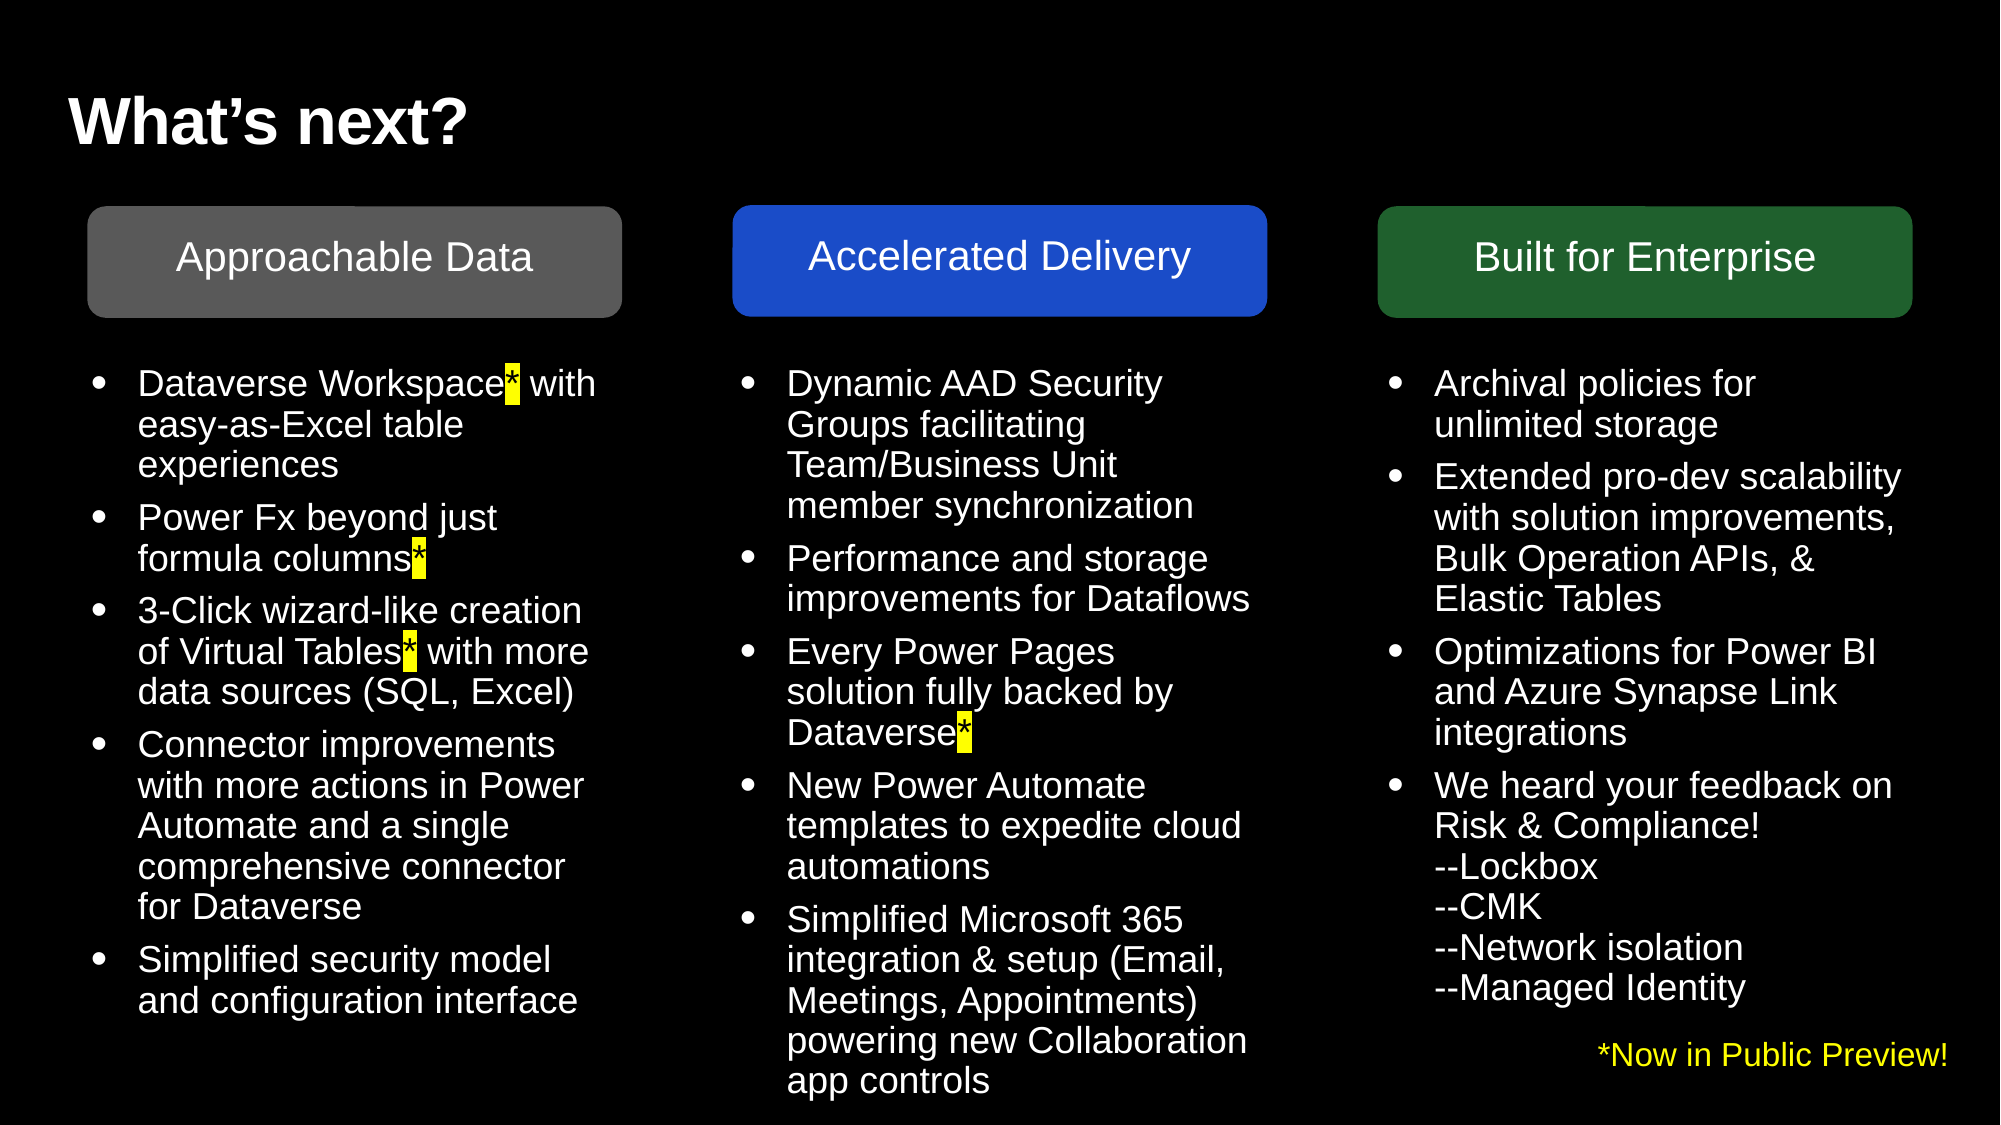

# What’s next?
Accelerated Delivery
Dynamic AAD Security Groups facilitating Team/Business Unit member synchronization
Performance and storage improvements for Dataflows
Every Power Pages solution fully backed by Dataverse*
New Power Automate templates to expedite cloud automations
Simplified Microsoft 365 integration & setup (Email, Meetings, Appointments) powering new Collaboration app controls
Approachable Data
Dataverse Workspace* with easy-as-Excel table experiences
Power Fx beyond just formula columns*
3-Click wizard-like creation of Virtual Tables* with more data sources (SQL, Excel)
Connector improvements with more actions in Power Automate and a single comprehensive connector for Dataverse
Simplified security model and configuration interface
Built for Enterprise
Archival policies for unlimited storage
Extended pro-dev scalability with solution improvements, Bulk Operation APIs, & Elastic Tables
Optimizations for Power BI and Azure Synapse Link integrations
We heard your feedback on Risk & Compliance!
--Lockbox
--CMK
--Network isolation
--Managed Identity
*Now in Public Preview!